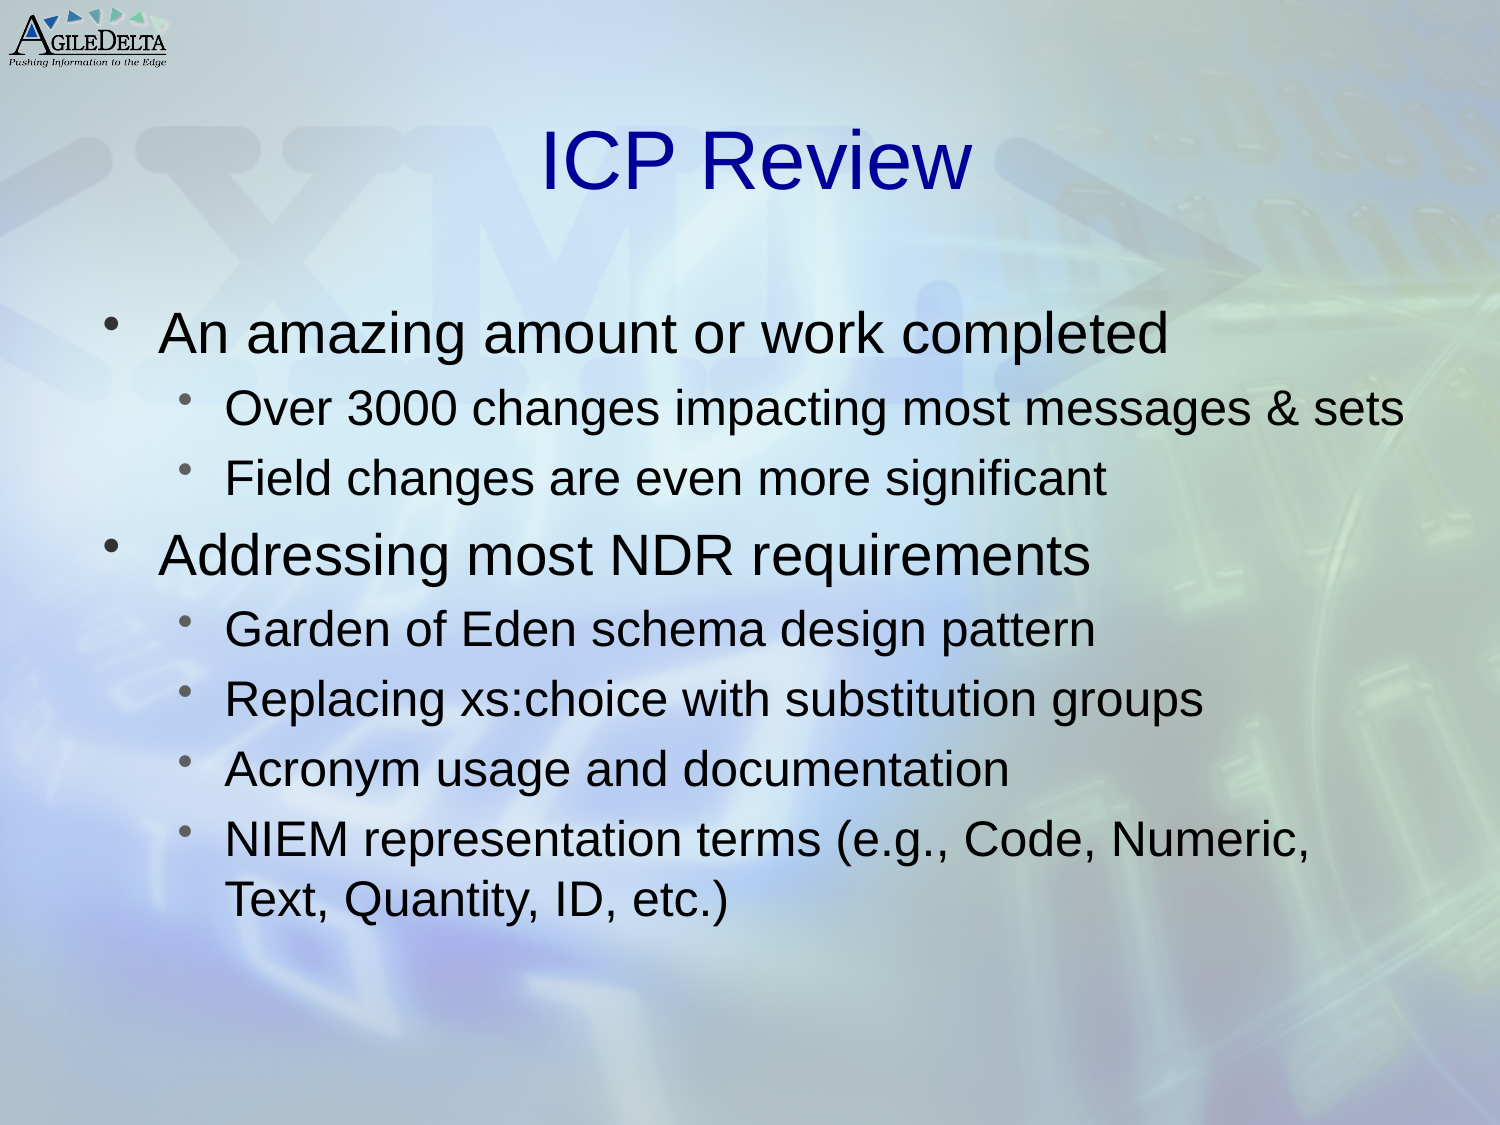

# ICP Review
An amazing amount or work completed
Over 3000 changes impacting most messages & sets
Field changes are even more significant
Addressing most NDR requirements
Garden of Eden schema design pattern
Replacing xs:choice with substitution groups
Acronym usage and documentation
NIEM representation terms (e.g., Code, Numeric, Text, Quantity, ID, etc.)